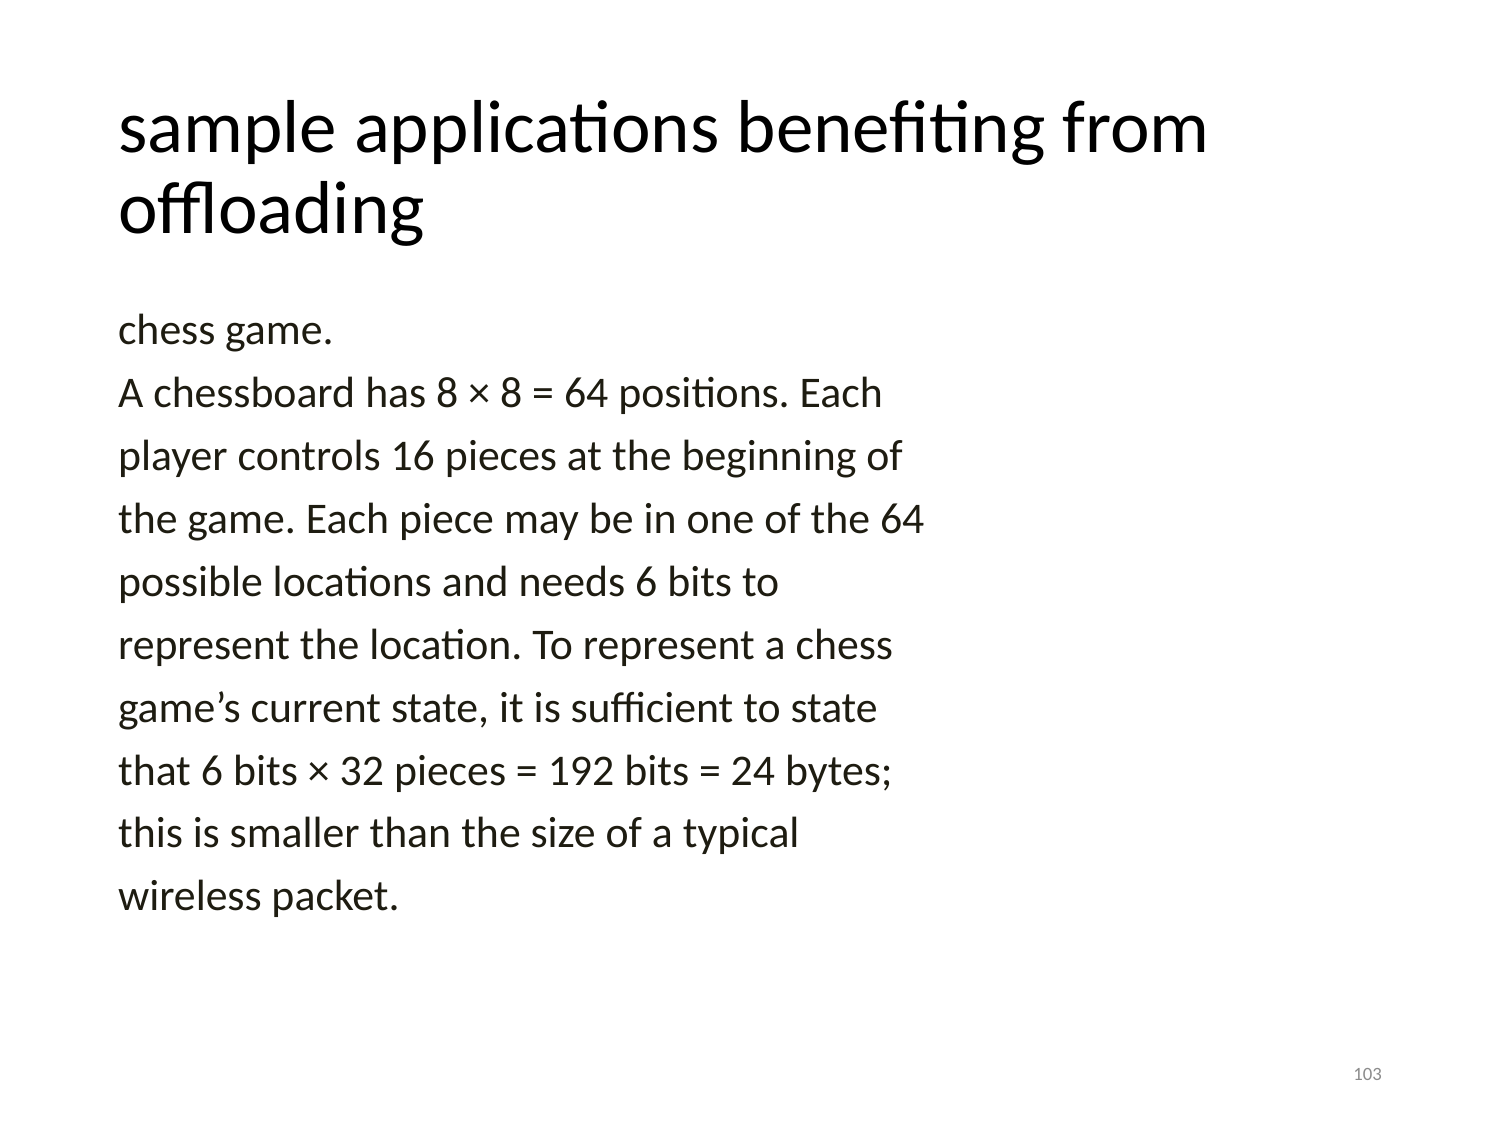

# sample applications benefiting from offloading
chess game.
A chessboard has 8 × 8 = 64 positions. Each
player controls 16 pieces at the beginning of
the game. Each piece may be in one of the 64
possible locations and needs 6 bits to
represent the location. To represent a chess
game’s current state, it is sufficient to state
that 6 bits × 32 pieces = 192 bits = 24 bytes;
this is smaller than the size of a typical
wireless packet.

103